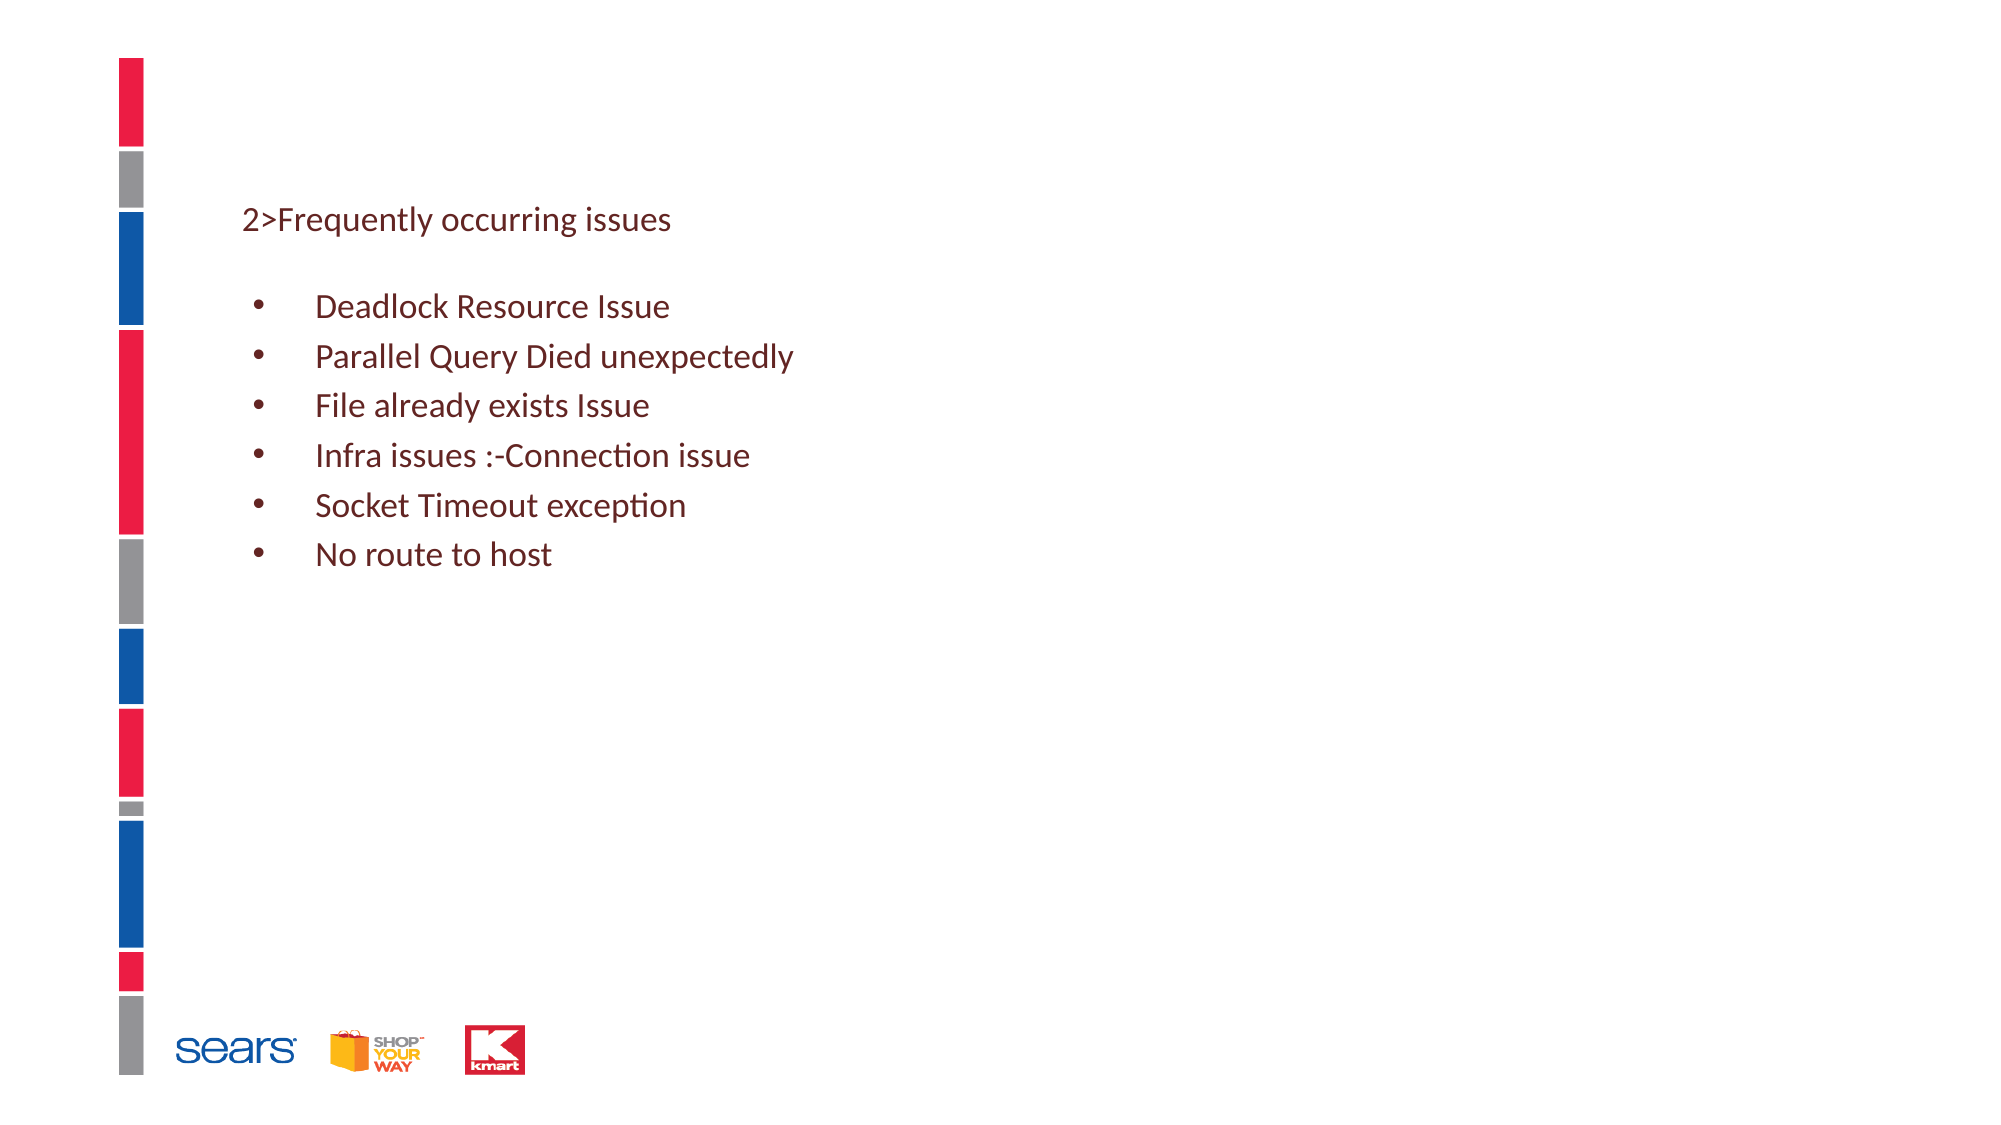

# 2>Frequently occurring issues

  Deadlock Resource Issue
  Parallel Query Died unexpectedly
  File already exists Issue
  Infra issues :-Connection issue
  Socket Timeout exception
  No route to host